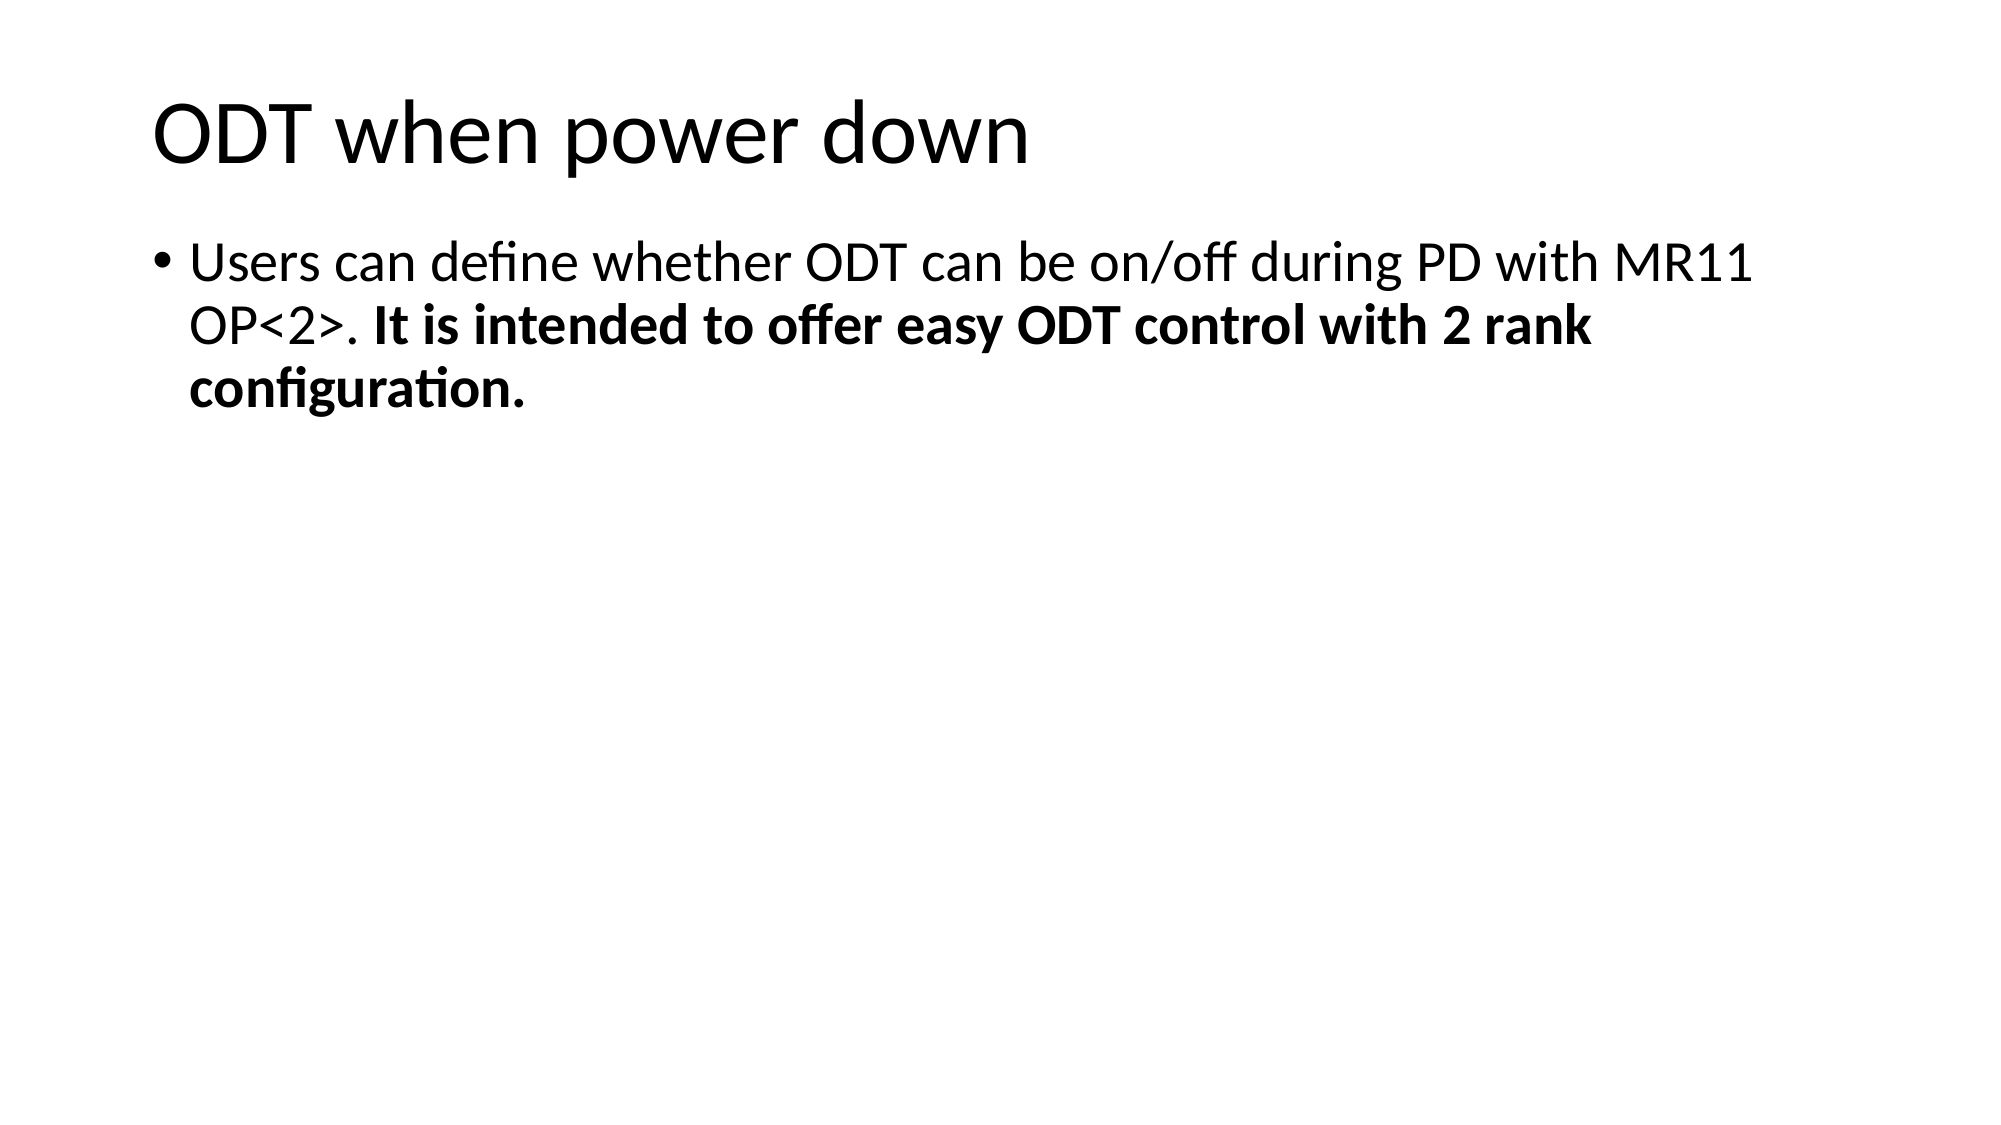

# ODT when power down
Users can define whether ODT can be on/off during PD with MR11 OP<2>. It is intended to offer easy ODT control with 2 rank configuration.